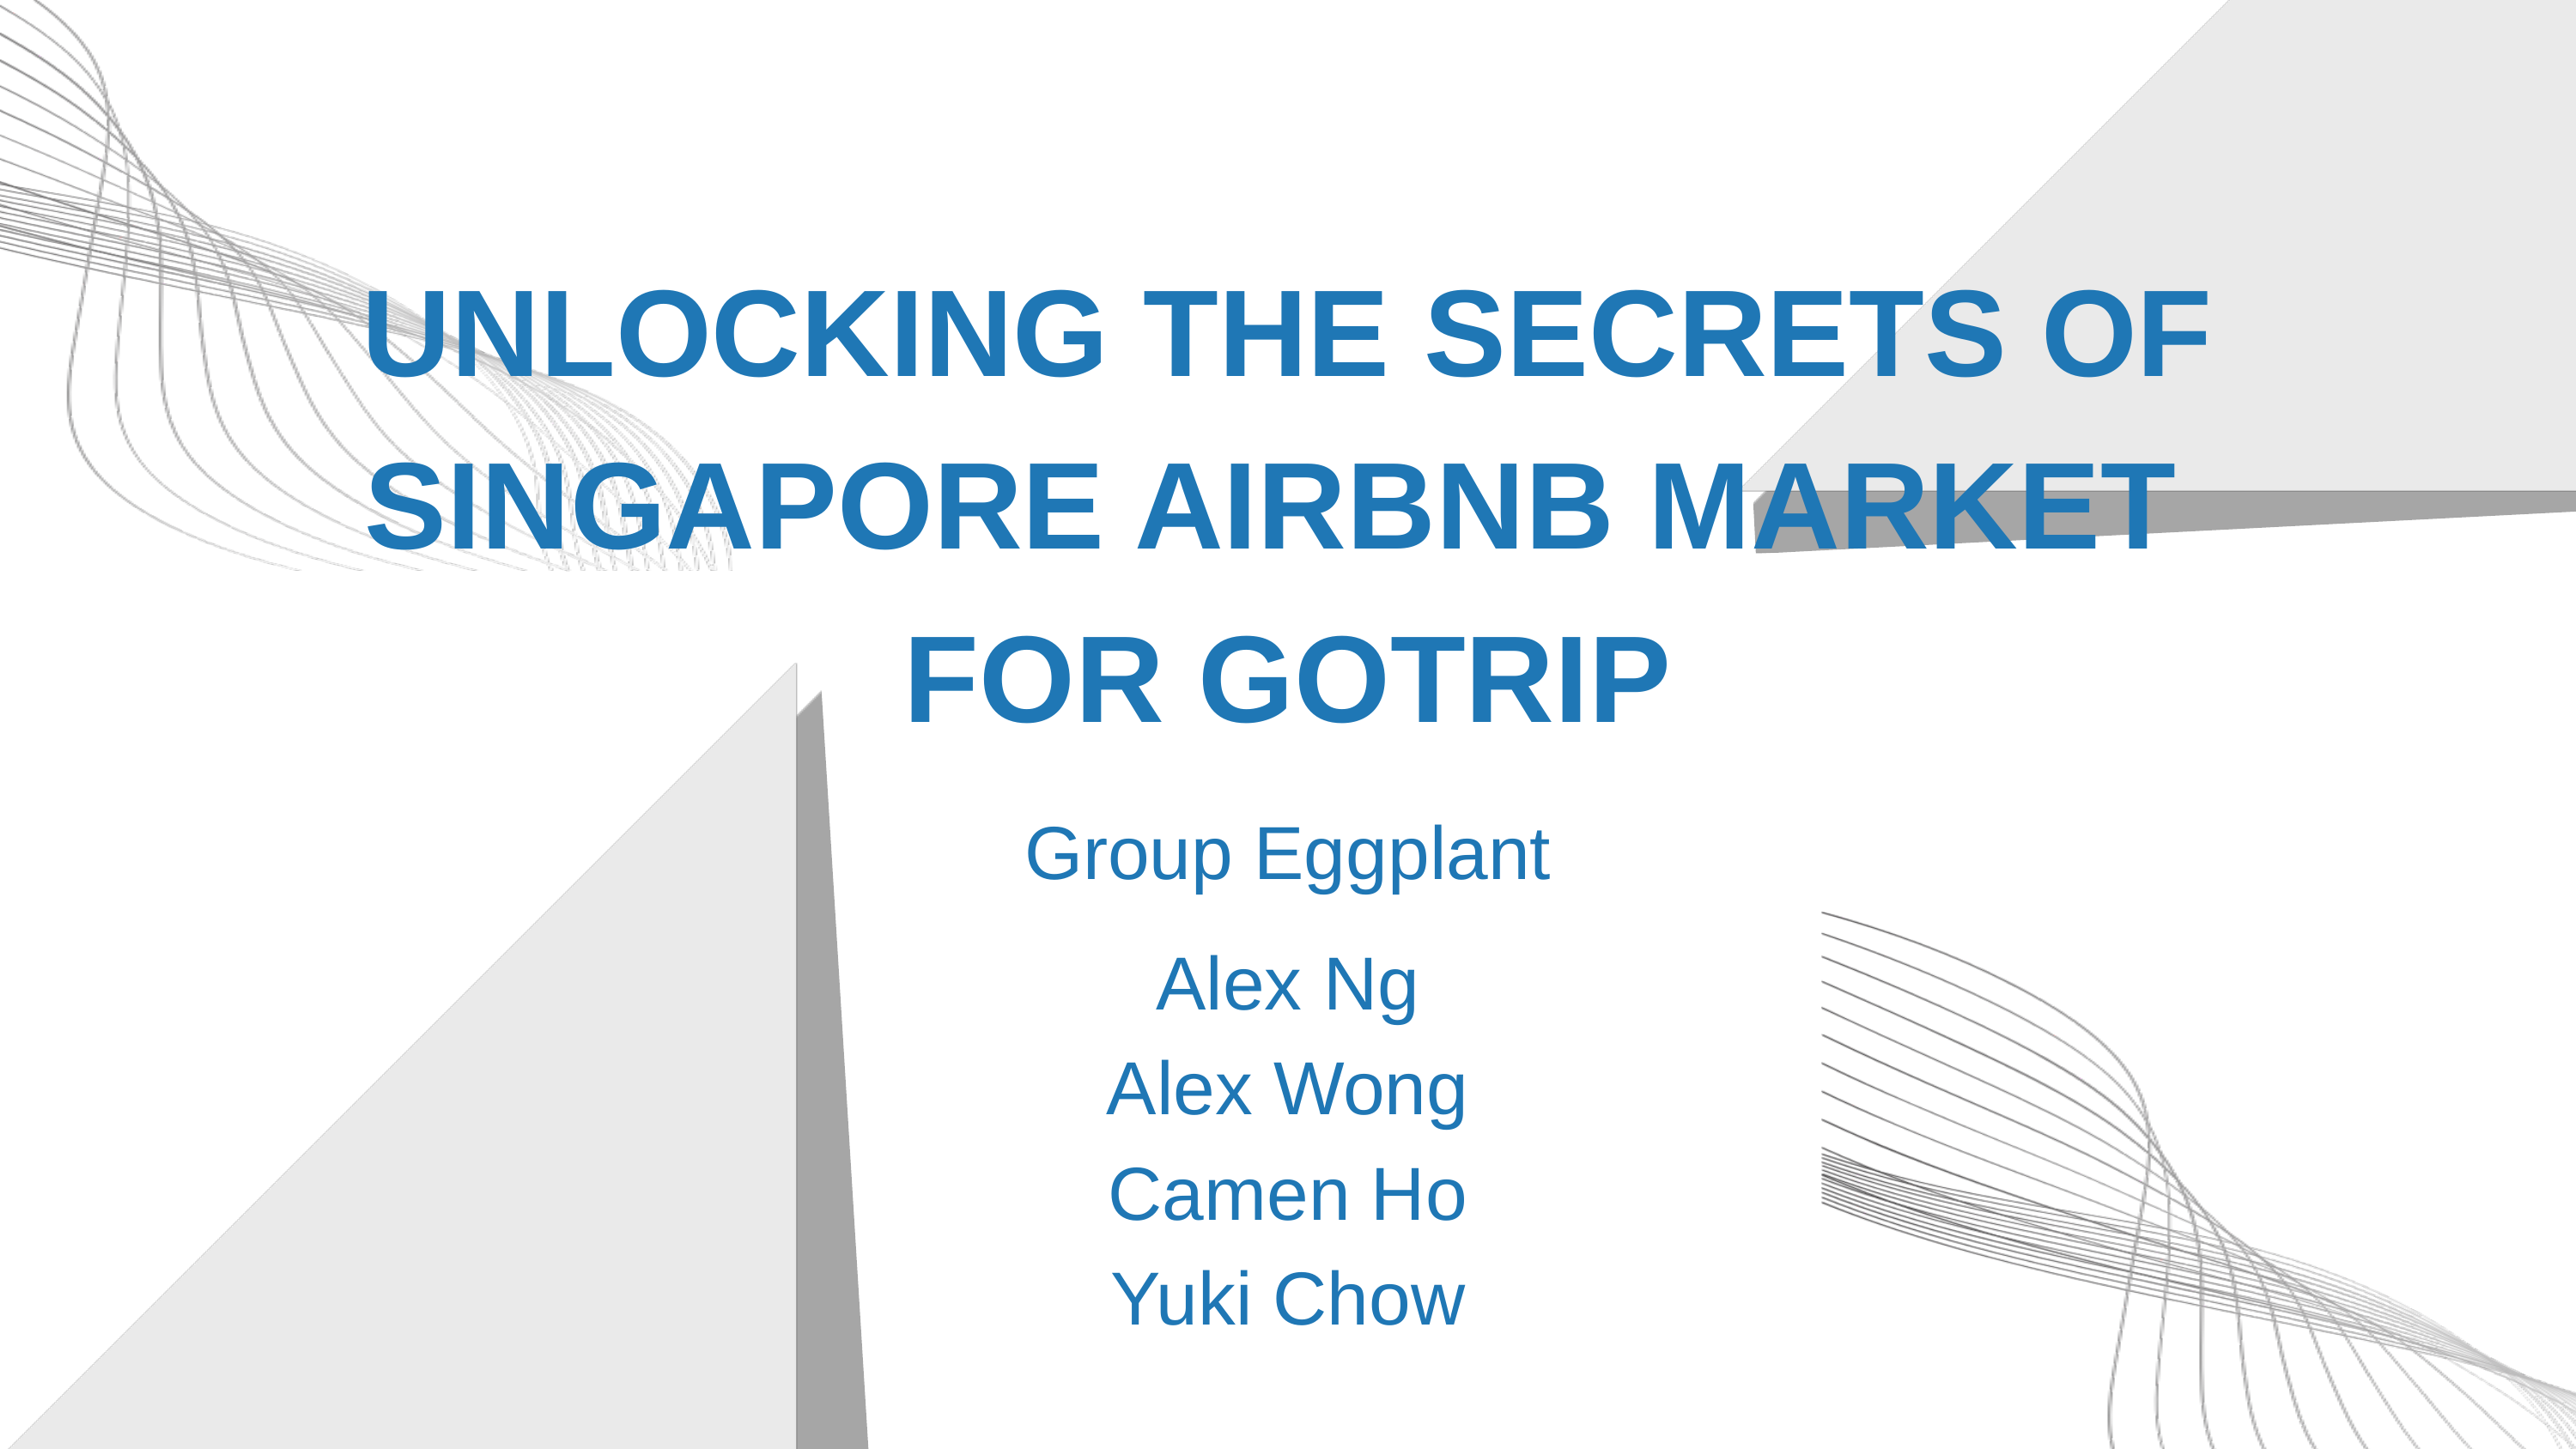

UNLOCKING THE SECRETS OF SINGAPORE AIRBNB MARKET
FOR GOTRIP

Group Eggplant

Alex Ng
Alex Wong
Camen Ho
Yuki Chow